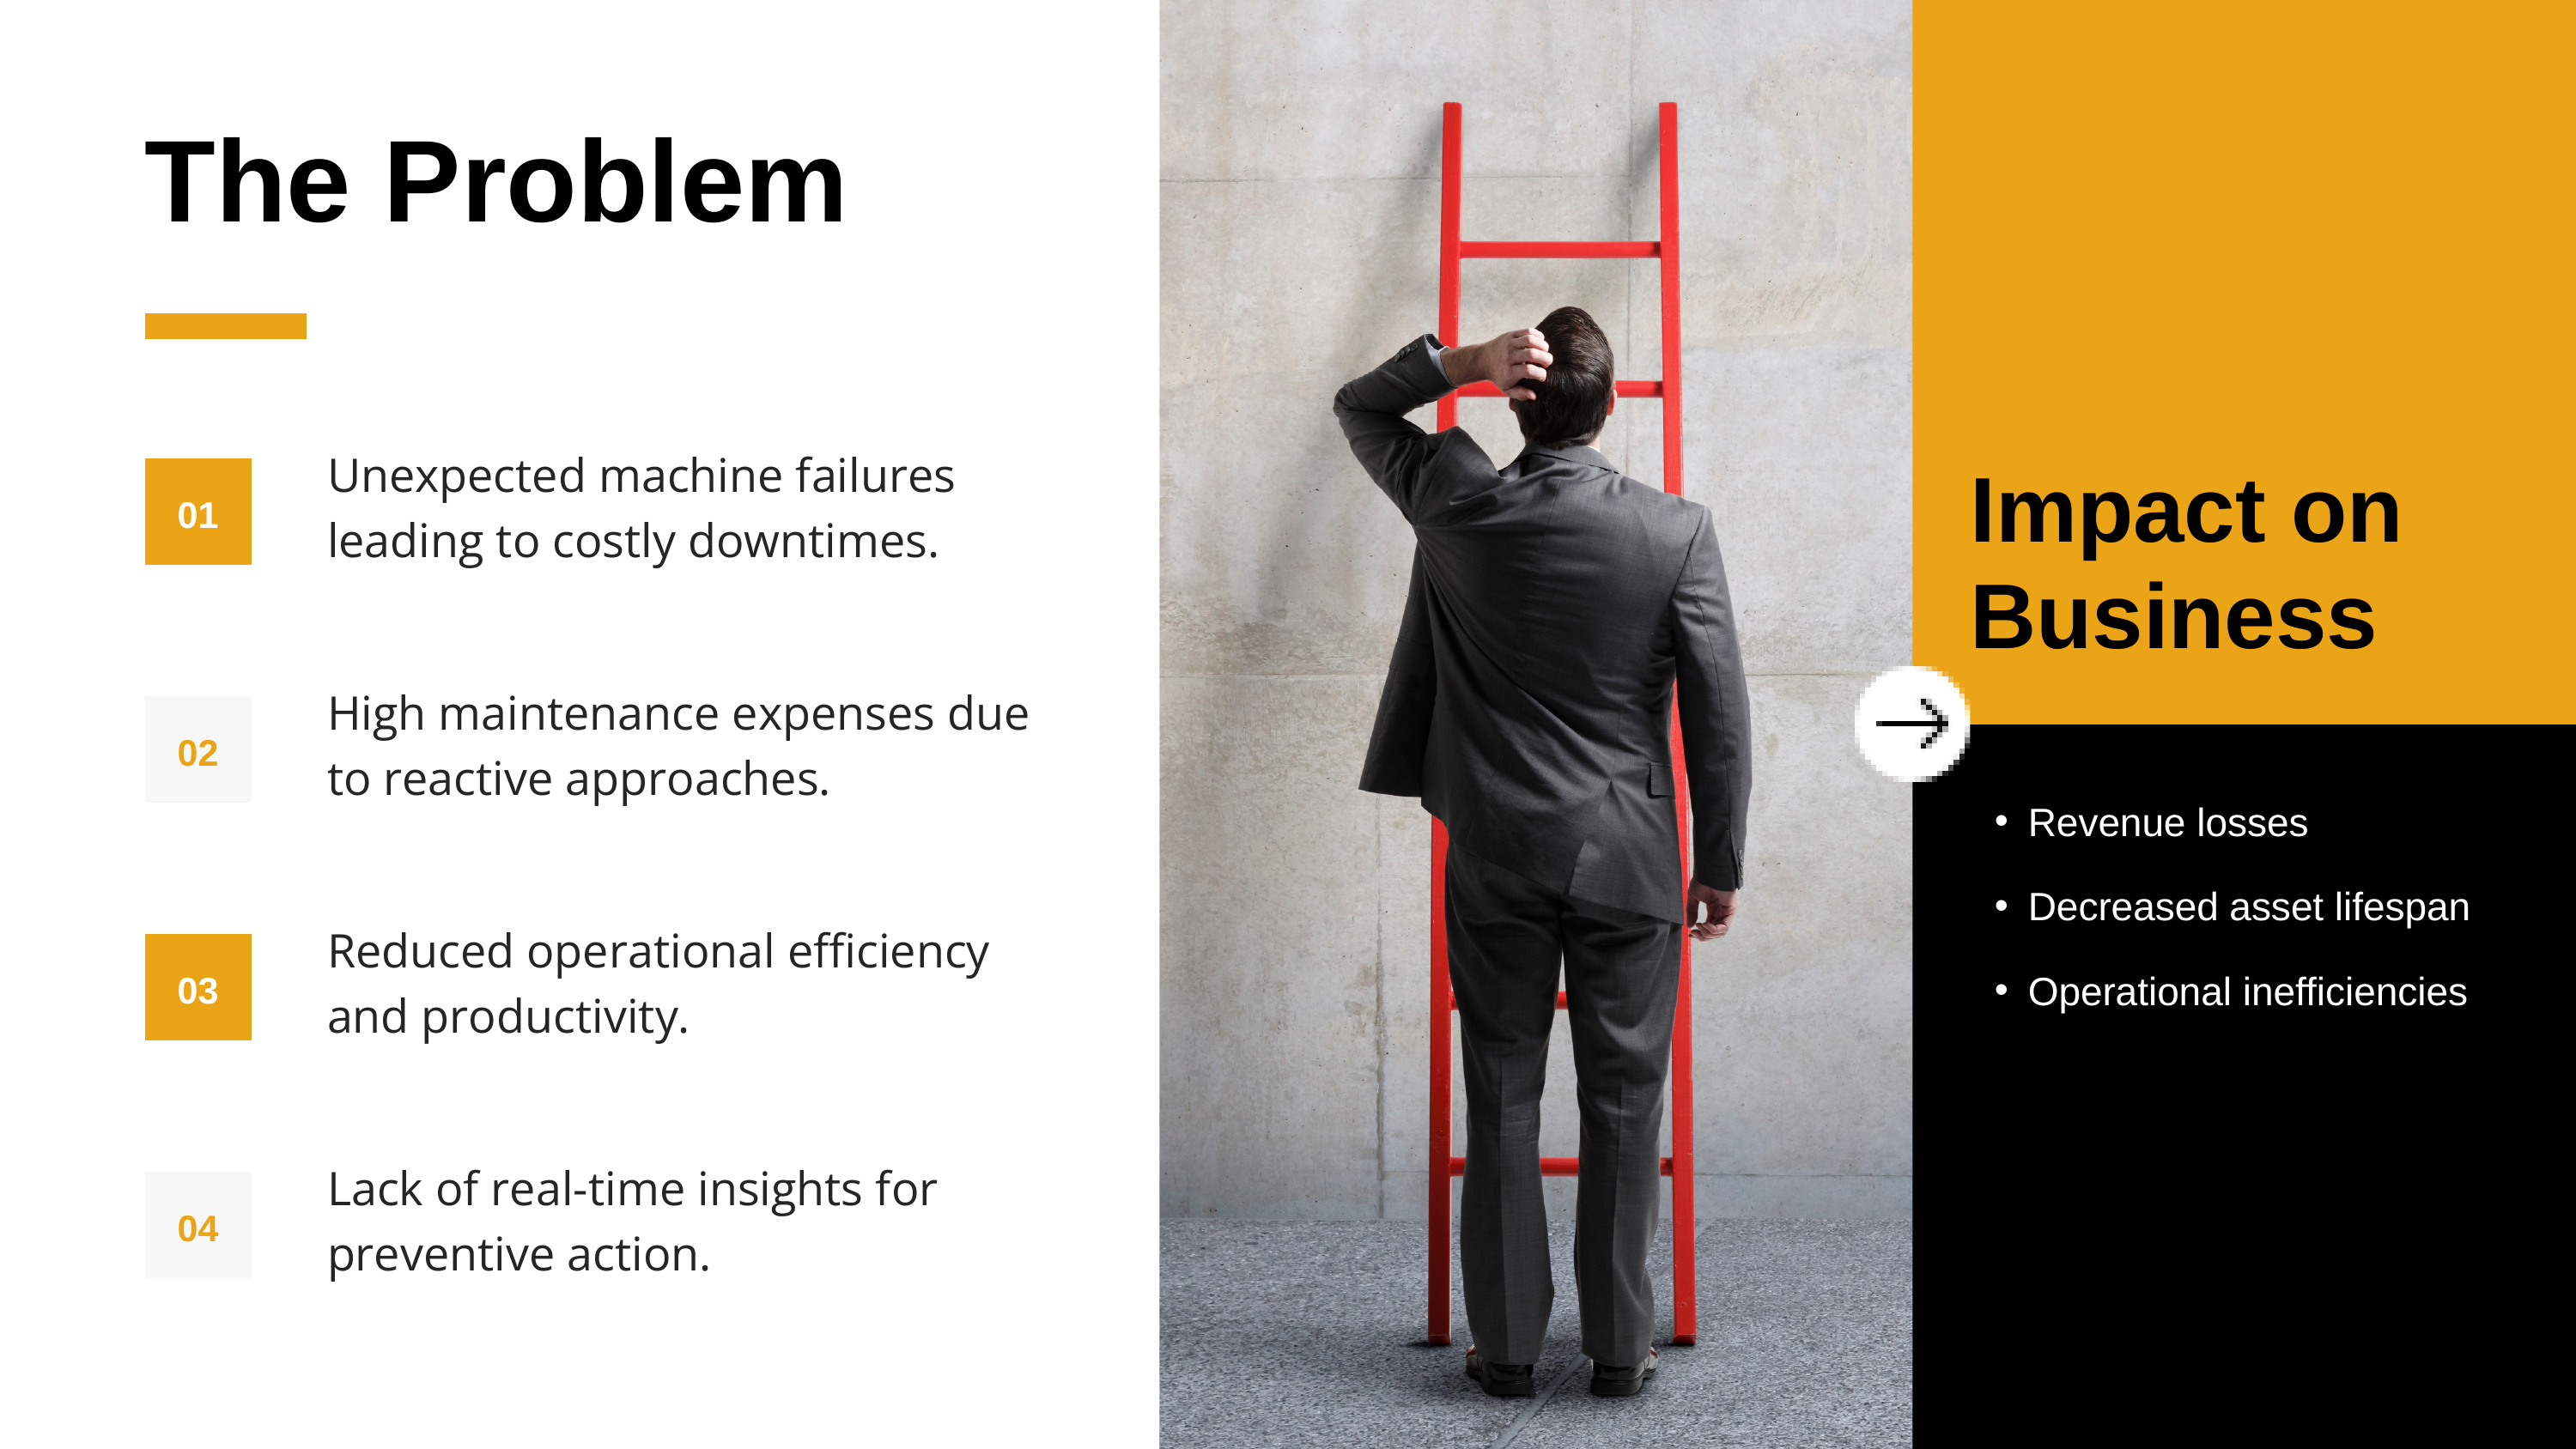

The Problem

Unexpected machine failures leading to costly downtimes.

Impact on Business

01

High maintenance expenses due to reactive approaches.

02

Revenue losses
Decreased asset lifespan
Operational inefficiencies
Reduced operational efficiency and productivity.

03
Lack of real-time insights for preventive action.

04